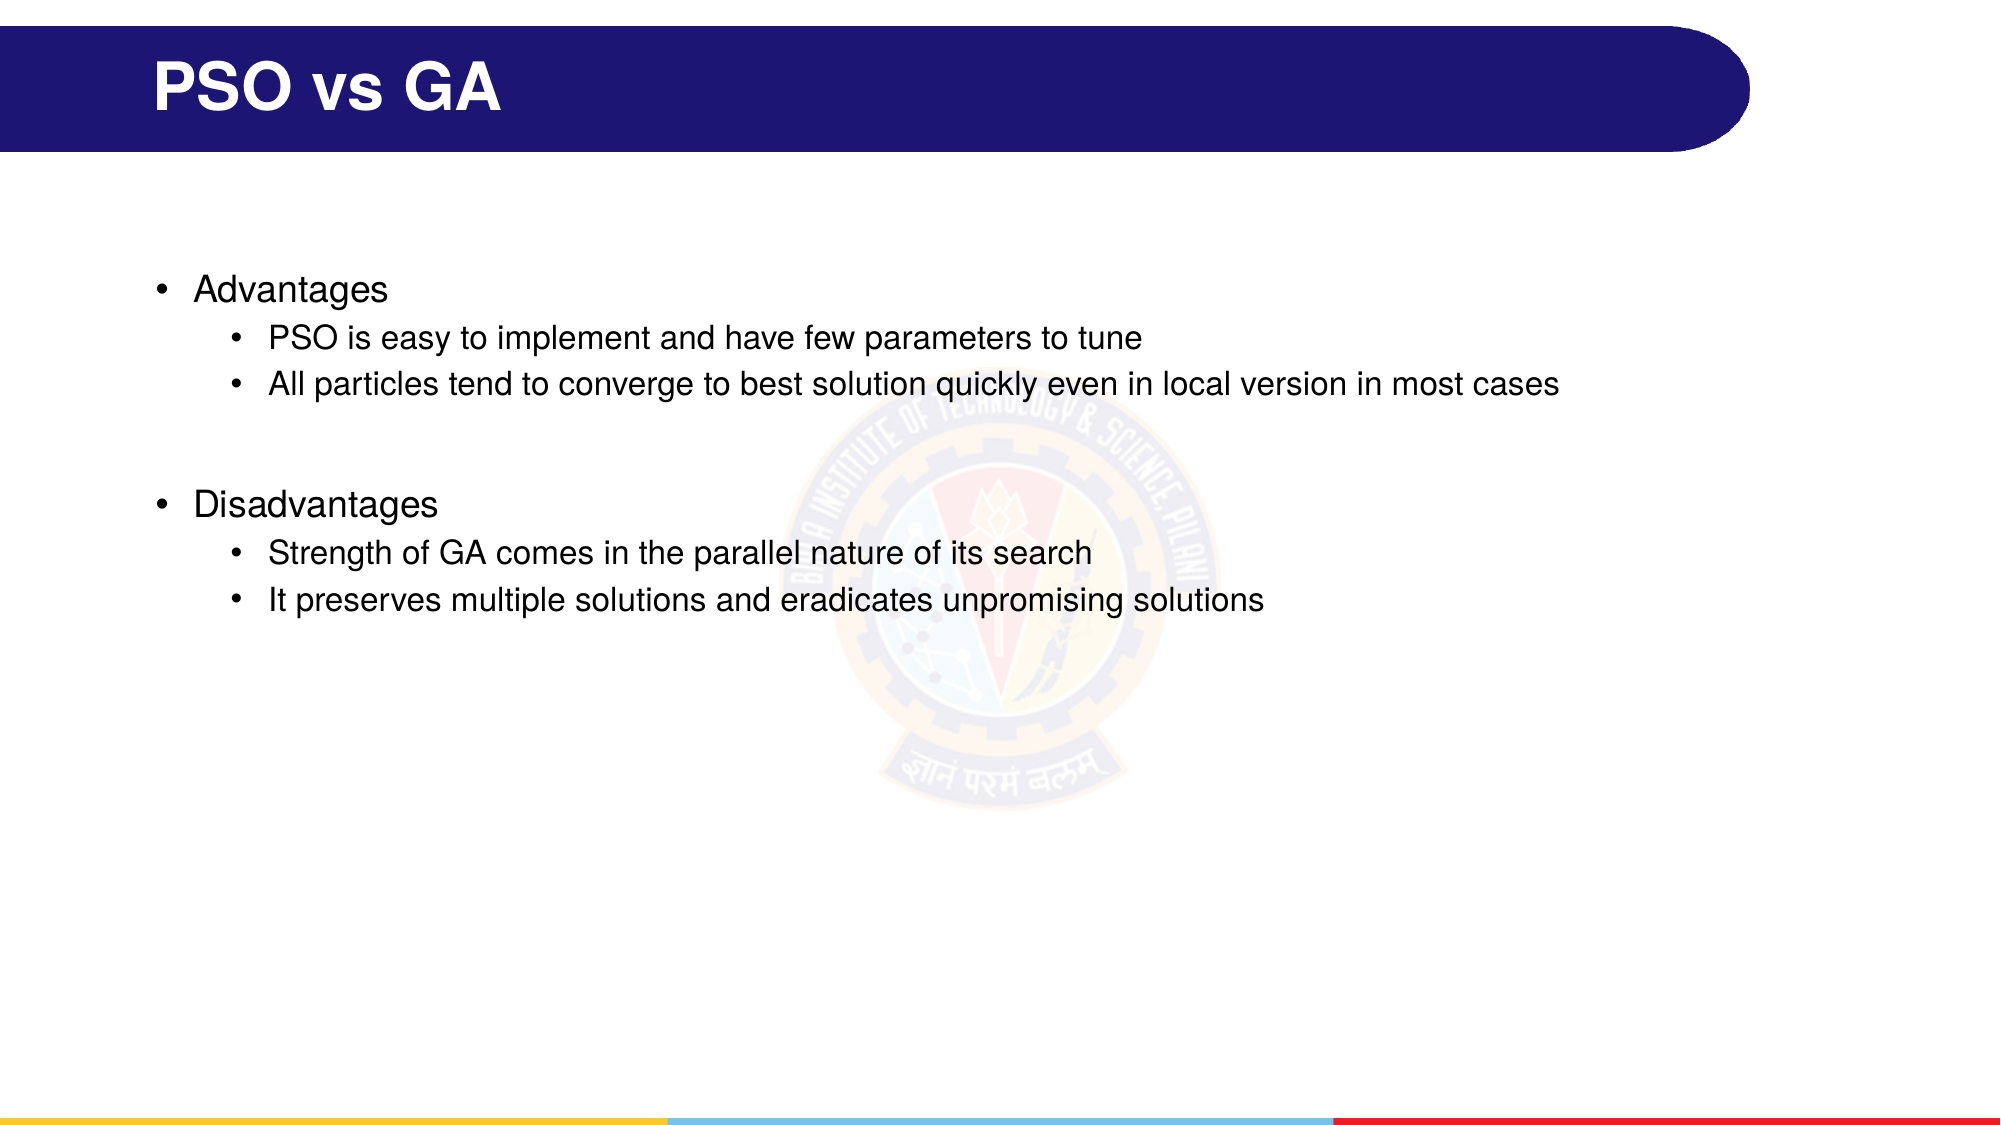

# PSO vs GA

Advantages
PSO is easy to implement and have few parameters to tune
All particles tend to converge to best solution quickly even in local version in most cases

Disadvantages
Strength of GA comes in the parallel nature of its search
It preserves multiple solutions and eradicates unpromising solutions